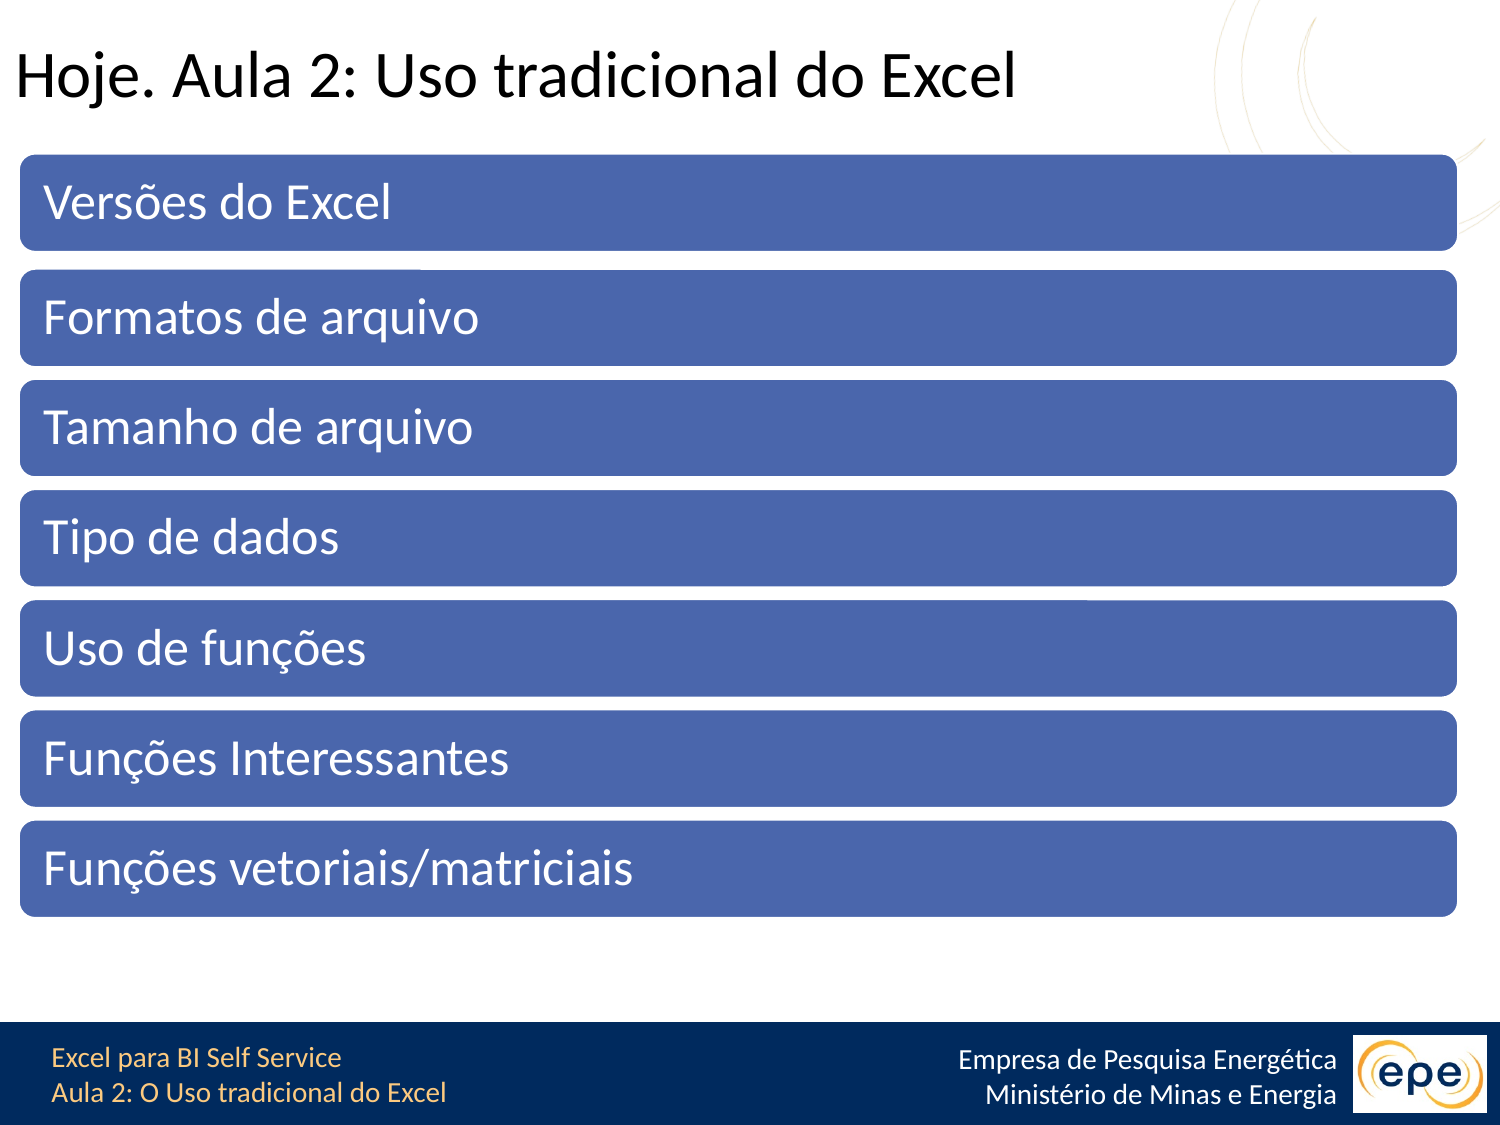

# Hoje. Aula 2: Uso tradicional do Excel
Versões do Excel
Formatos de arquivo
Tamanho de arquivo
Tipo de dados
Uso de funções
Funções Interessantes
Funções vetoriais/matriciais